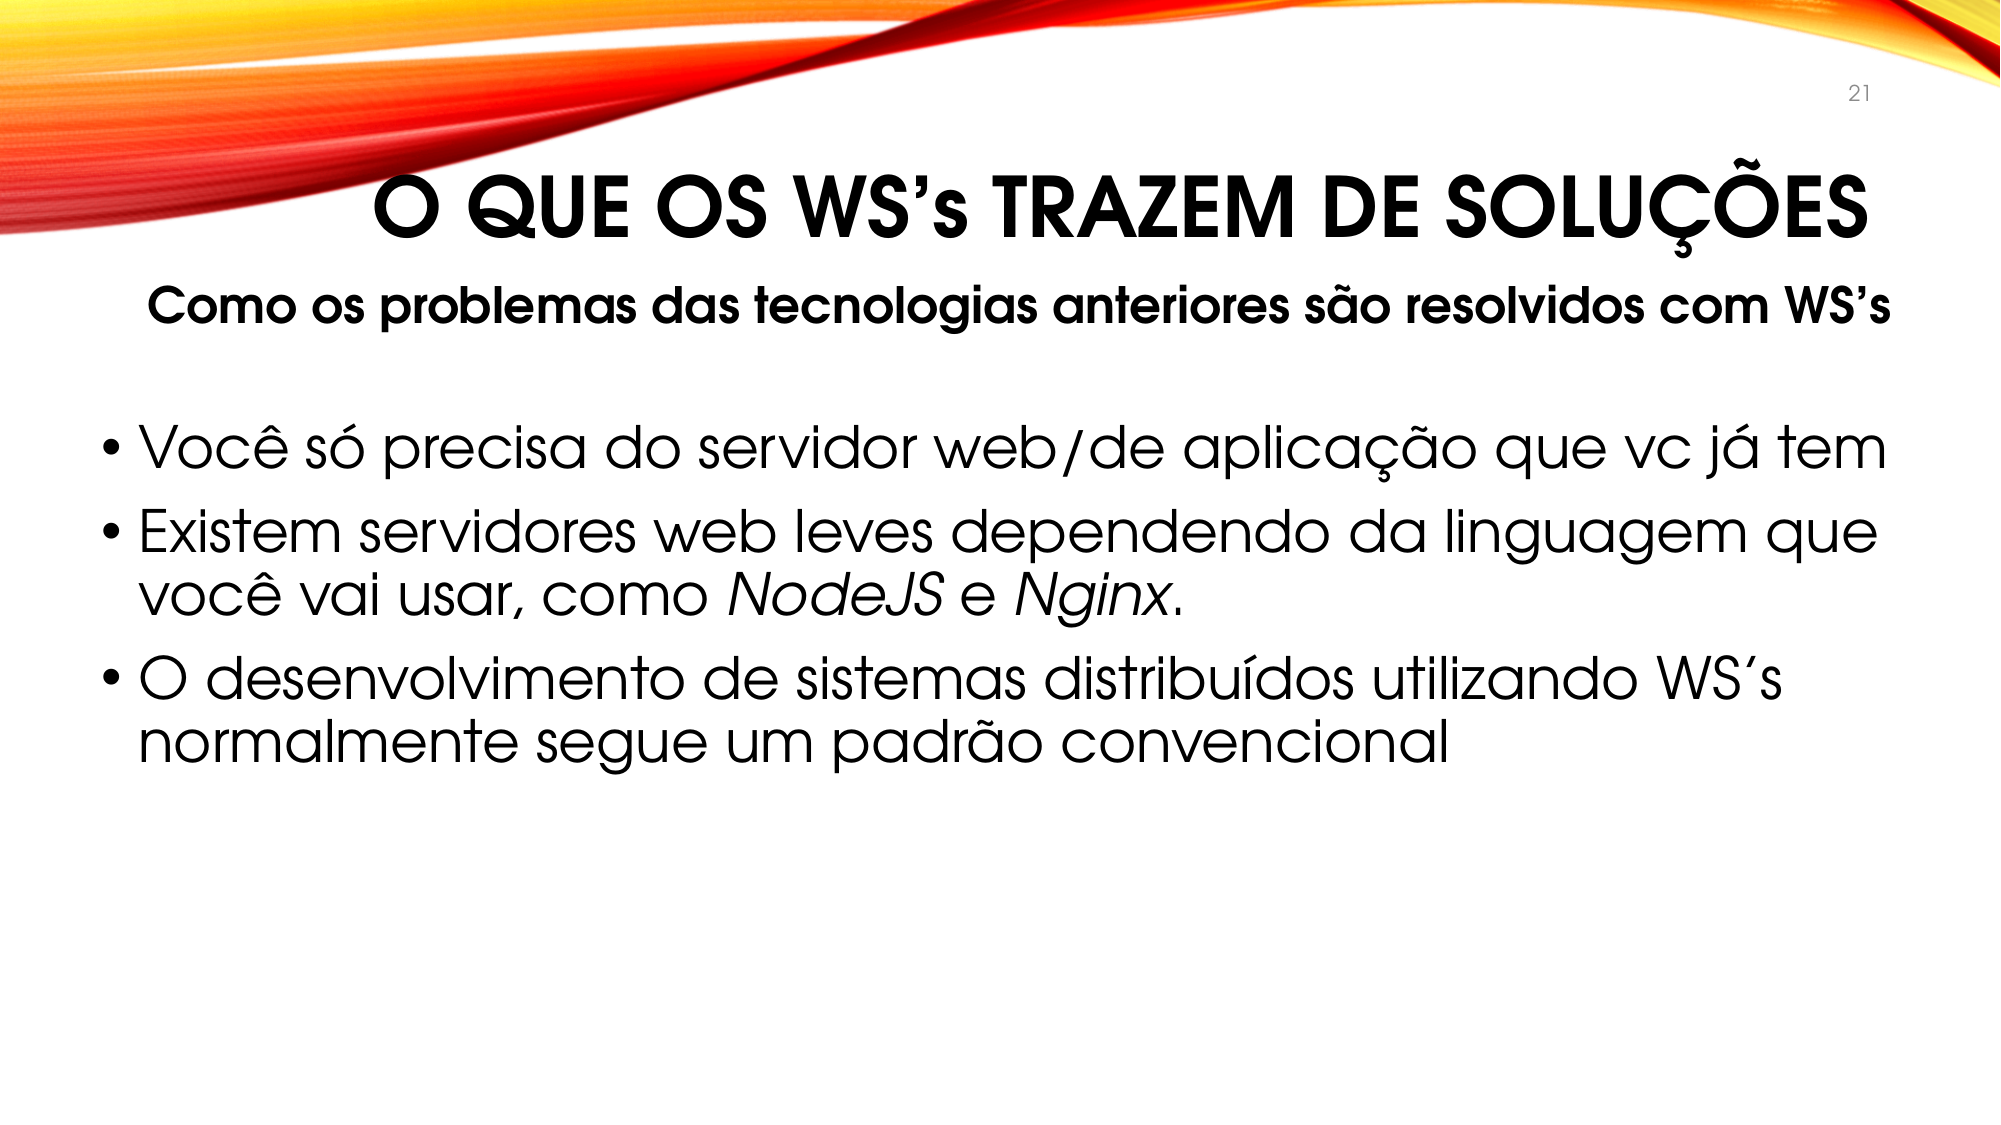

21
# O QUE OS WS’s TRAZEM DE SOLUÇÕES
Como os problemas das tecnologias anteriores são resolvidos com WS’s

Você só precisa do servidor web/de aplicação que vc já tem
Existem servidores web leves dependendo da linguagem que você vai usar, como NodeJS e Nginx.
O desenvolvimento de sistemas distribuídos utilizando WS’s normalmente segue um padrão convencional